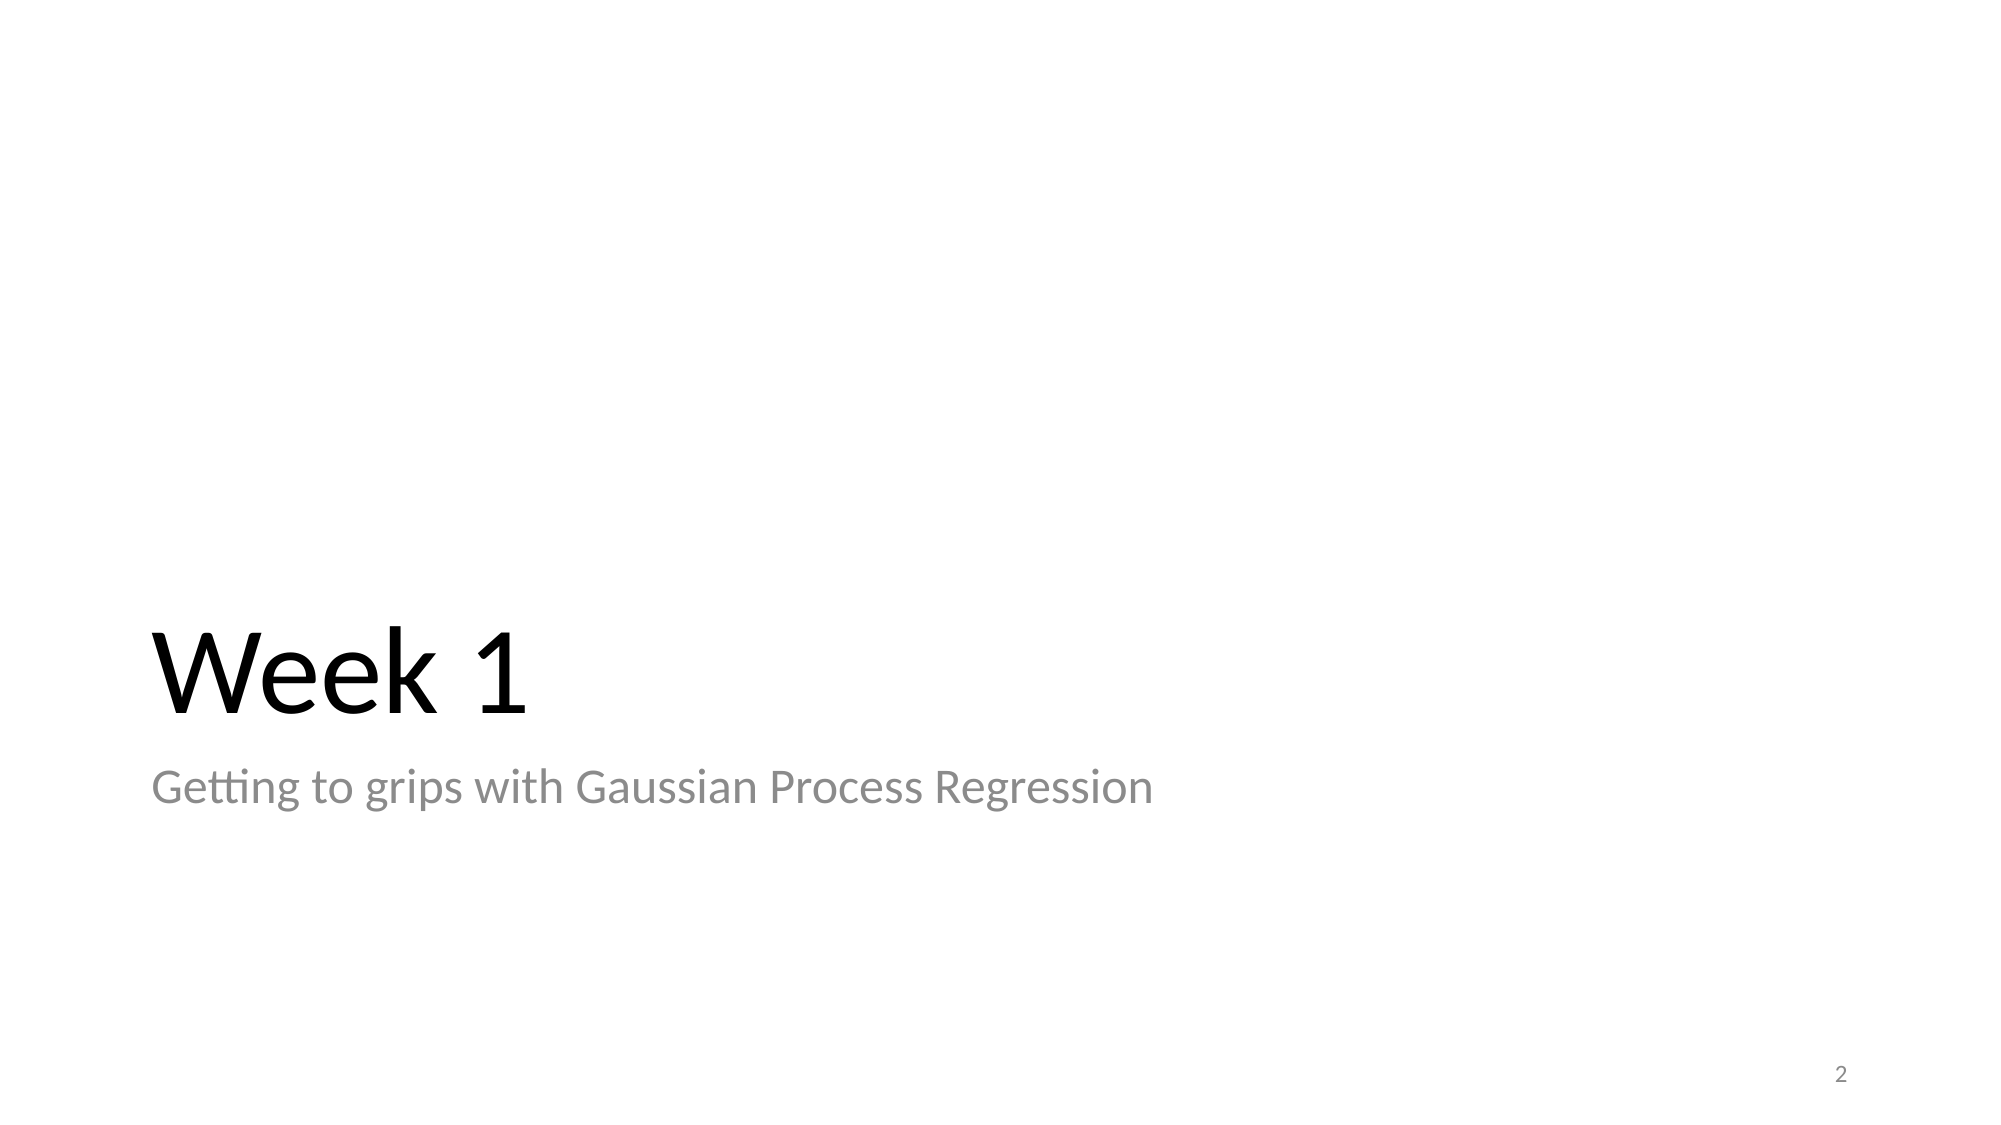

# Week 1
Getting to grips with Gaussian Process Regression
2